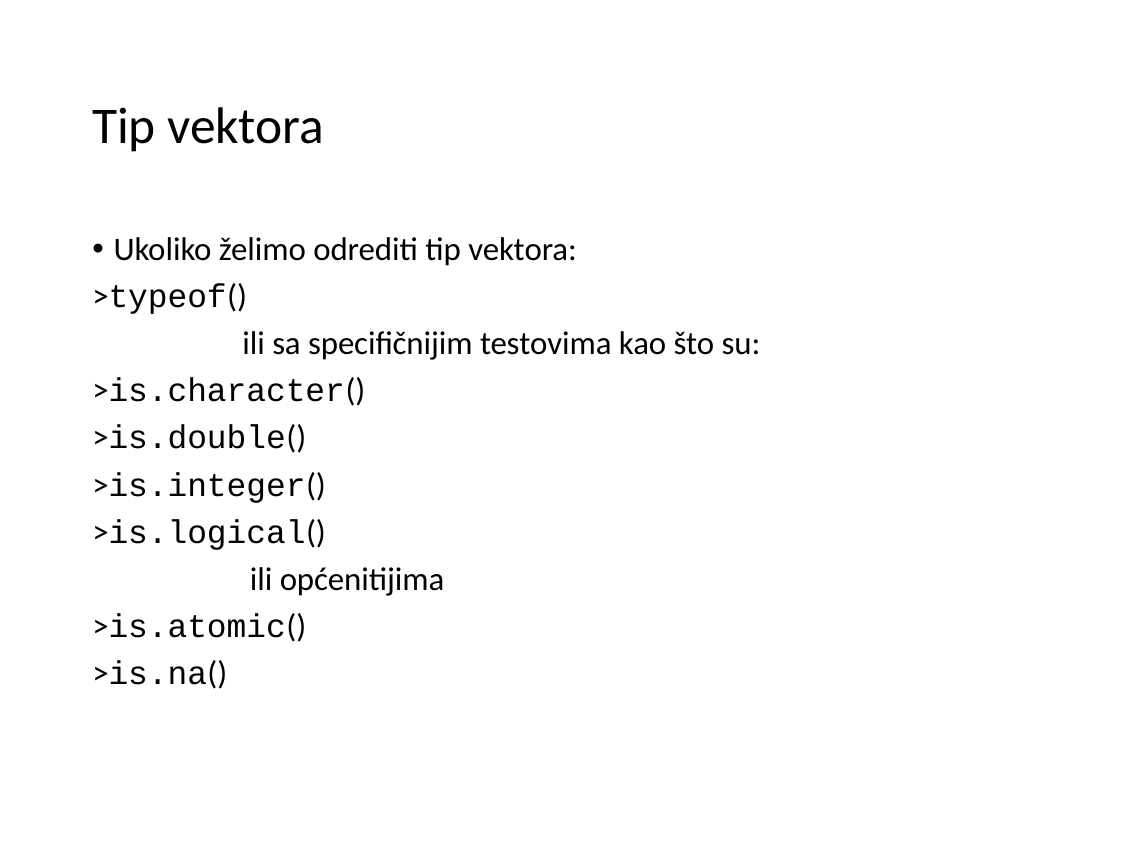

# Tip vektora
Ukoliko želimo odrediti tip vektora:
>typeof()
	ili sa specifičnijim testovima kao što su:
>is.character()
>is.double()
>is.integer()
>is.logical()
	 ili općenitijima
>is.atomic()
>is.na()